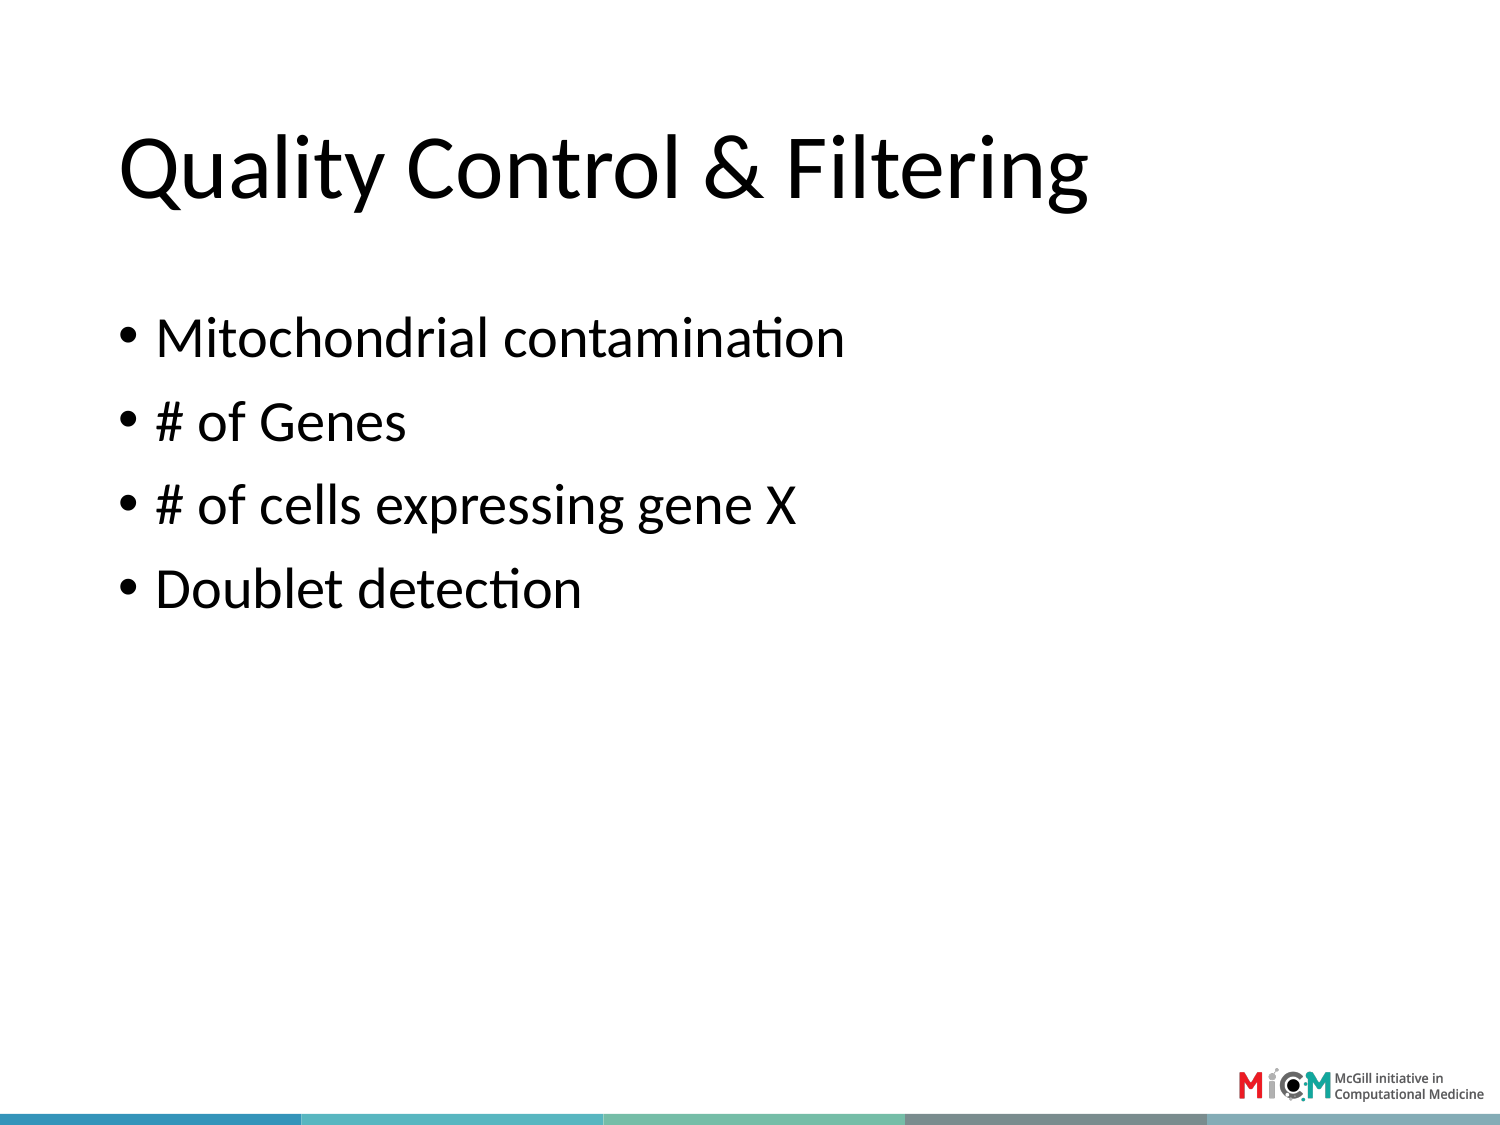

# Quality Control & Filtering
Mitochondrial contamination
# of Genes
# of cells expressing gene X
Doublet detection